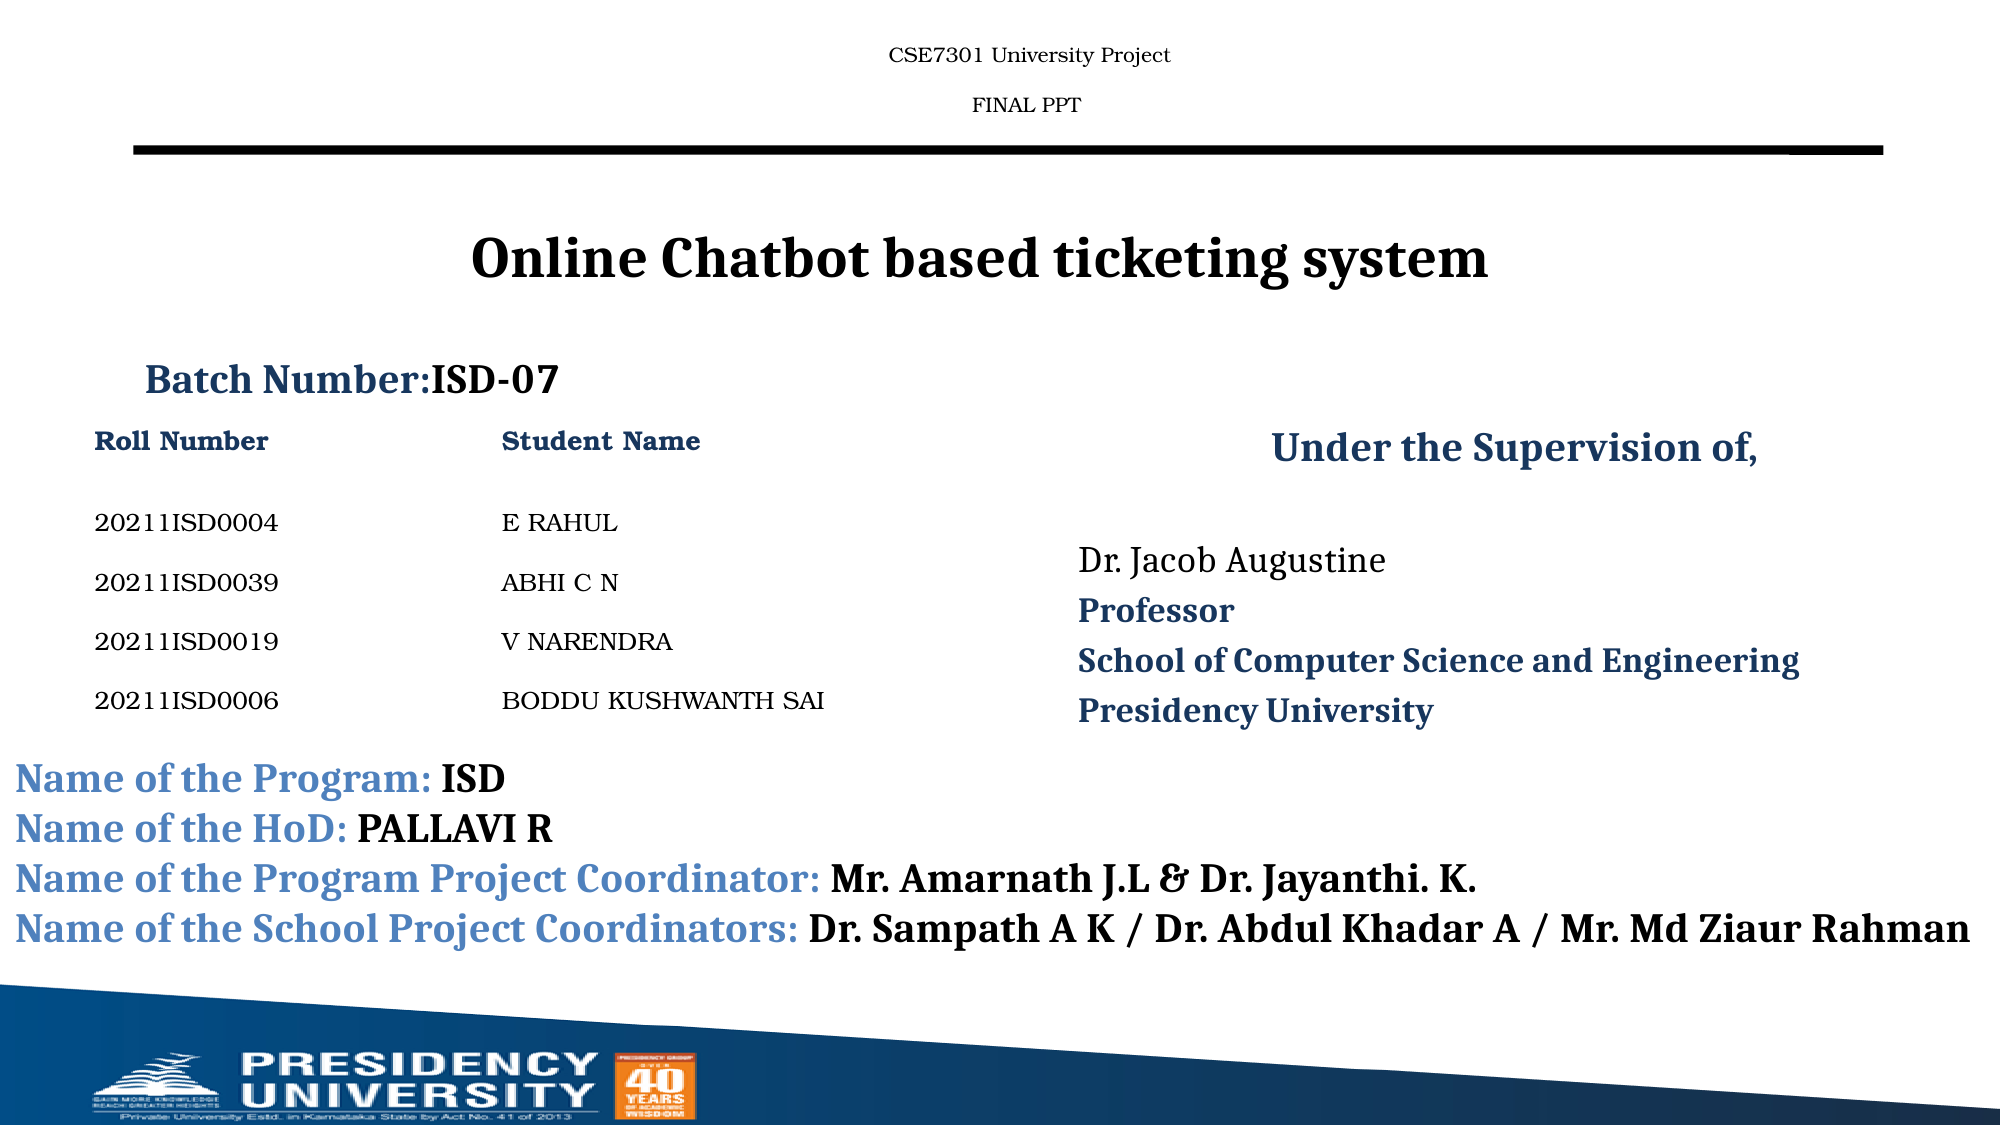

CSE7301 University Project

FINAL PPT
# Online Chatbot based ticketing system
Batch Number:ISD-07

Under the Supervision of,

Dr. Jacob Augustine
Professor
School of Computer Science and Engineering
Presidency University

| Roll Number | Student Name |
| --- | --- |
| 20211ISD0004 | E RAHUL |
| 20211ISD0039 | ABHI C N |
| 20211ISD0019 | V NARENDRA |
| 20211ISD0006 | BODDU KUSHWANTH SAI |
Name of the Program: ISD
Name of the HoD: PALLAVI R
Name of the Program Project Coordinator: Mr. Amarnath J.L & Dr. Jayanthi. K.
Name of the School Project Coordinators: Dr. Sampath A K / Dr. Abdul Khadar A / Mr. Md Ziaur Rahman